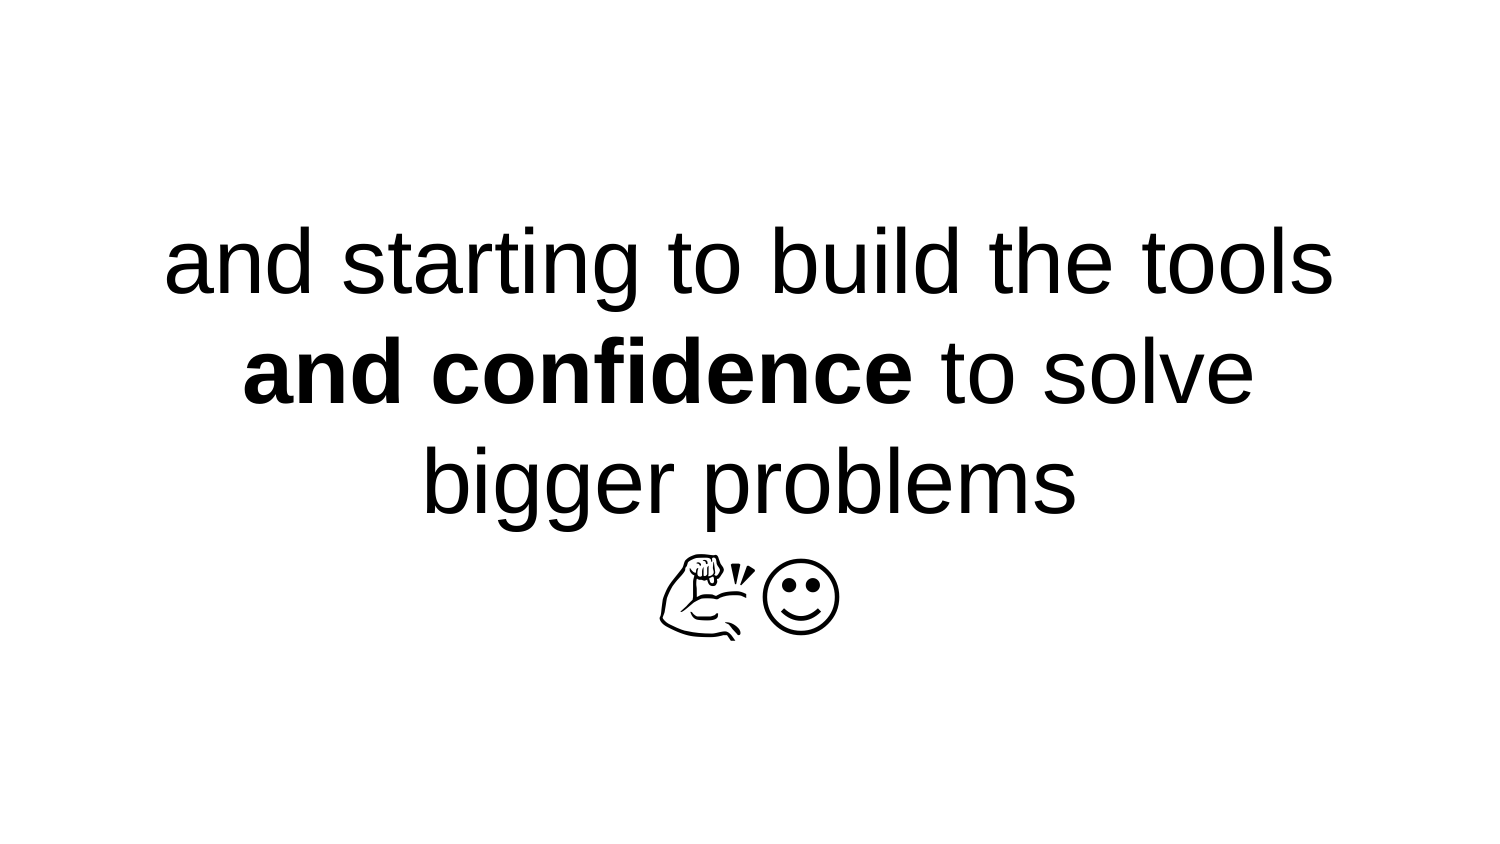

# and starting to build the tools and confidence to solve bigger problems 💪🙂